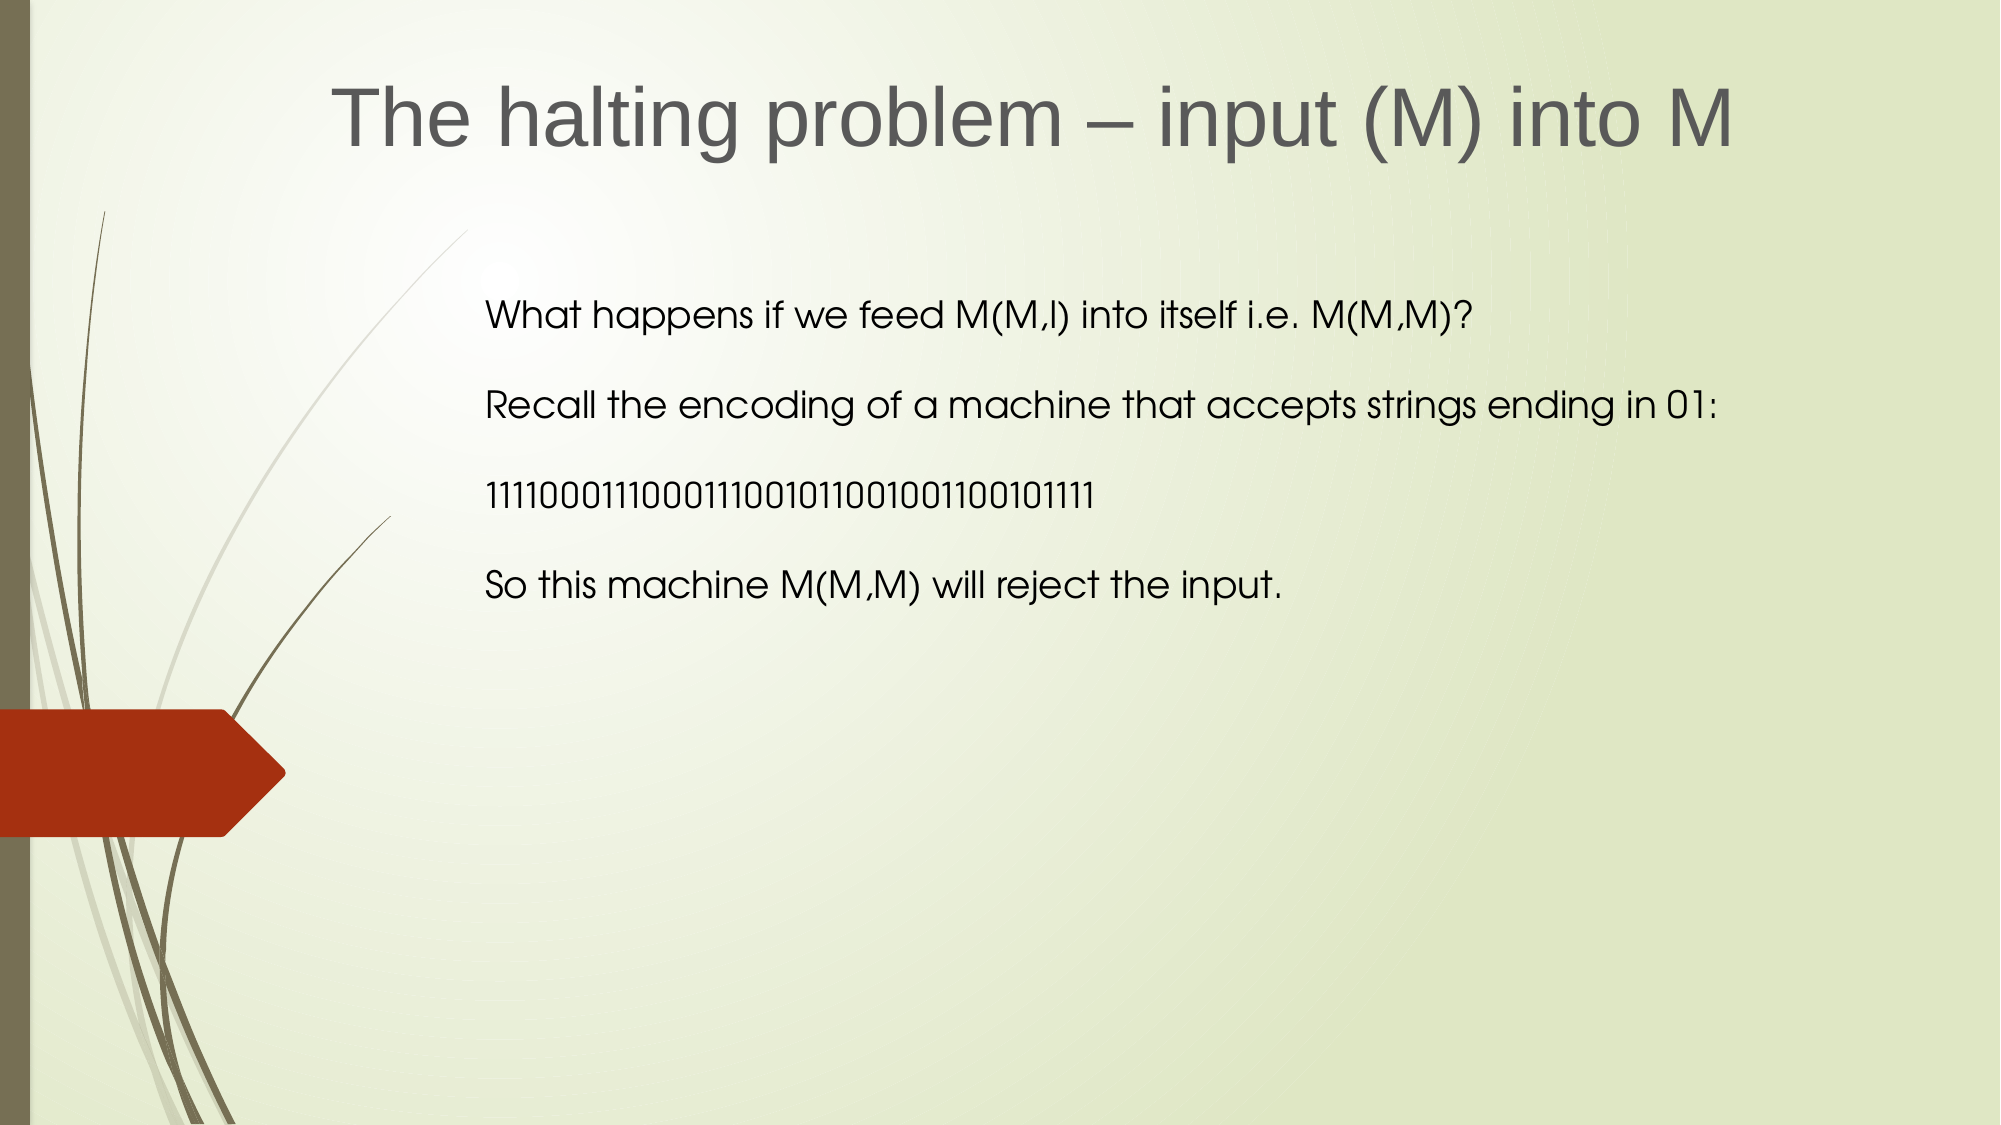

The halting problem – input (M) into M
What happens if we feed M(M,I) into itself i.e. M(M,M)?

Recall the encoding of a machine that accepts strings ending in 01:

1111000111000111001011001001100101111

So this machine M(M,M) will reject the input.